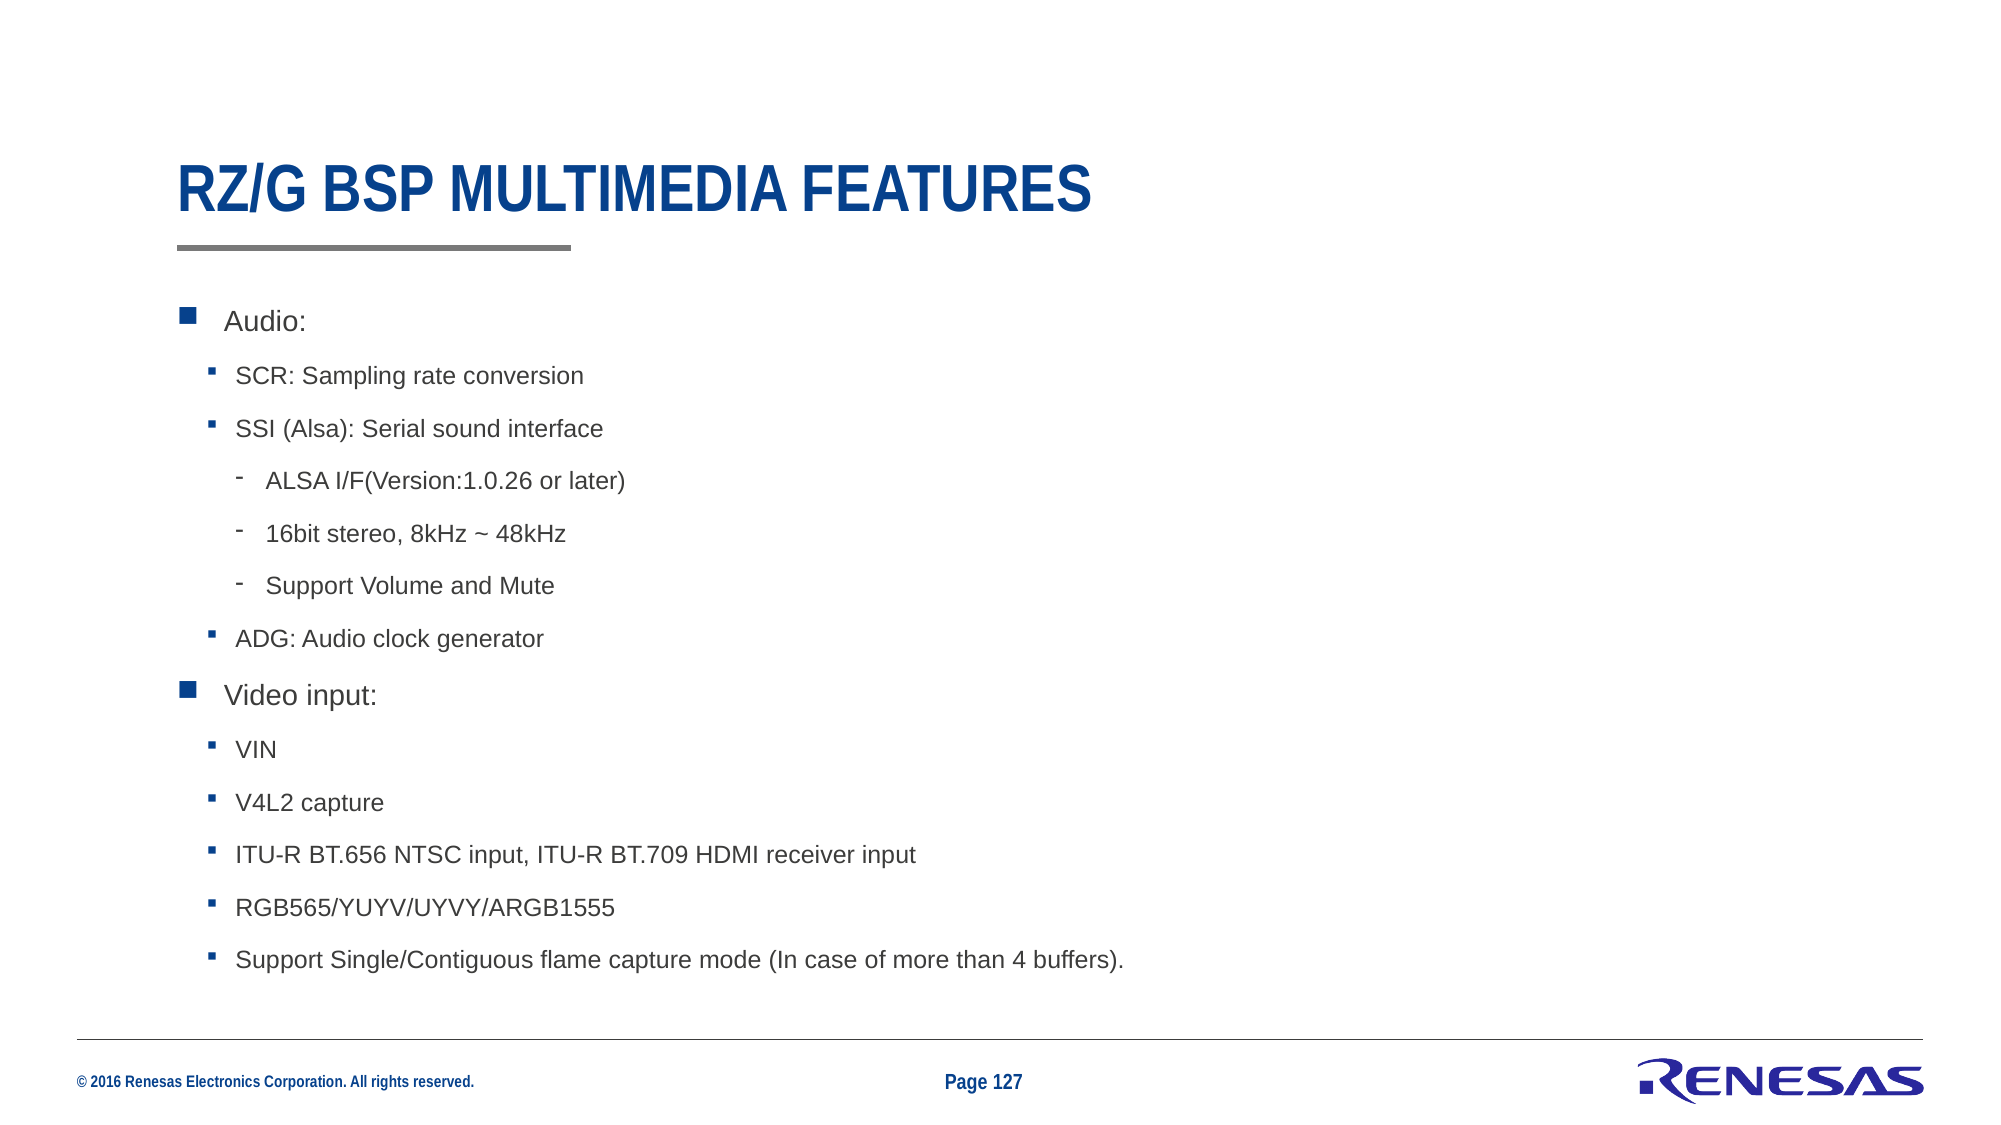

# RZ/G BSP Multimedia features
Audio:
SCR: Sampling rate conversion
SSI (Alsa): Serial sound interface
ALSA I/F(Version:1.0.26 or later)
16bit stereo, 8kHz ~ 48kHz
Support Volume and Mute
ADG: Audio clock generator
Video input:
VIN
V4L2 capture
ITU-R BT.656 NTSC input, ITU-R BT.709 HDMI receiver input
RGB565/YUYV/UYVY/ARGB1555
Support Single/Contiguous flame capture mode (In case of more than 4 buffers).
Page 127